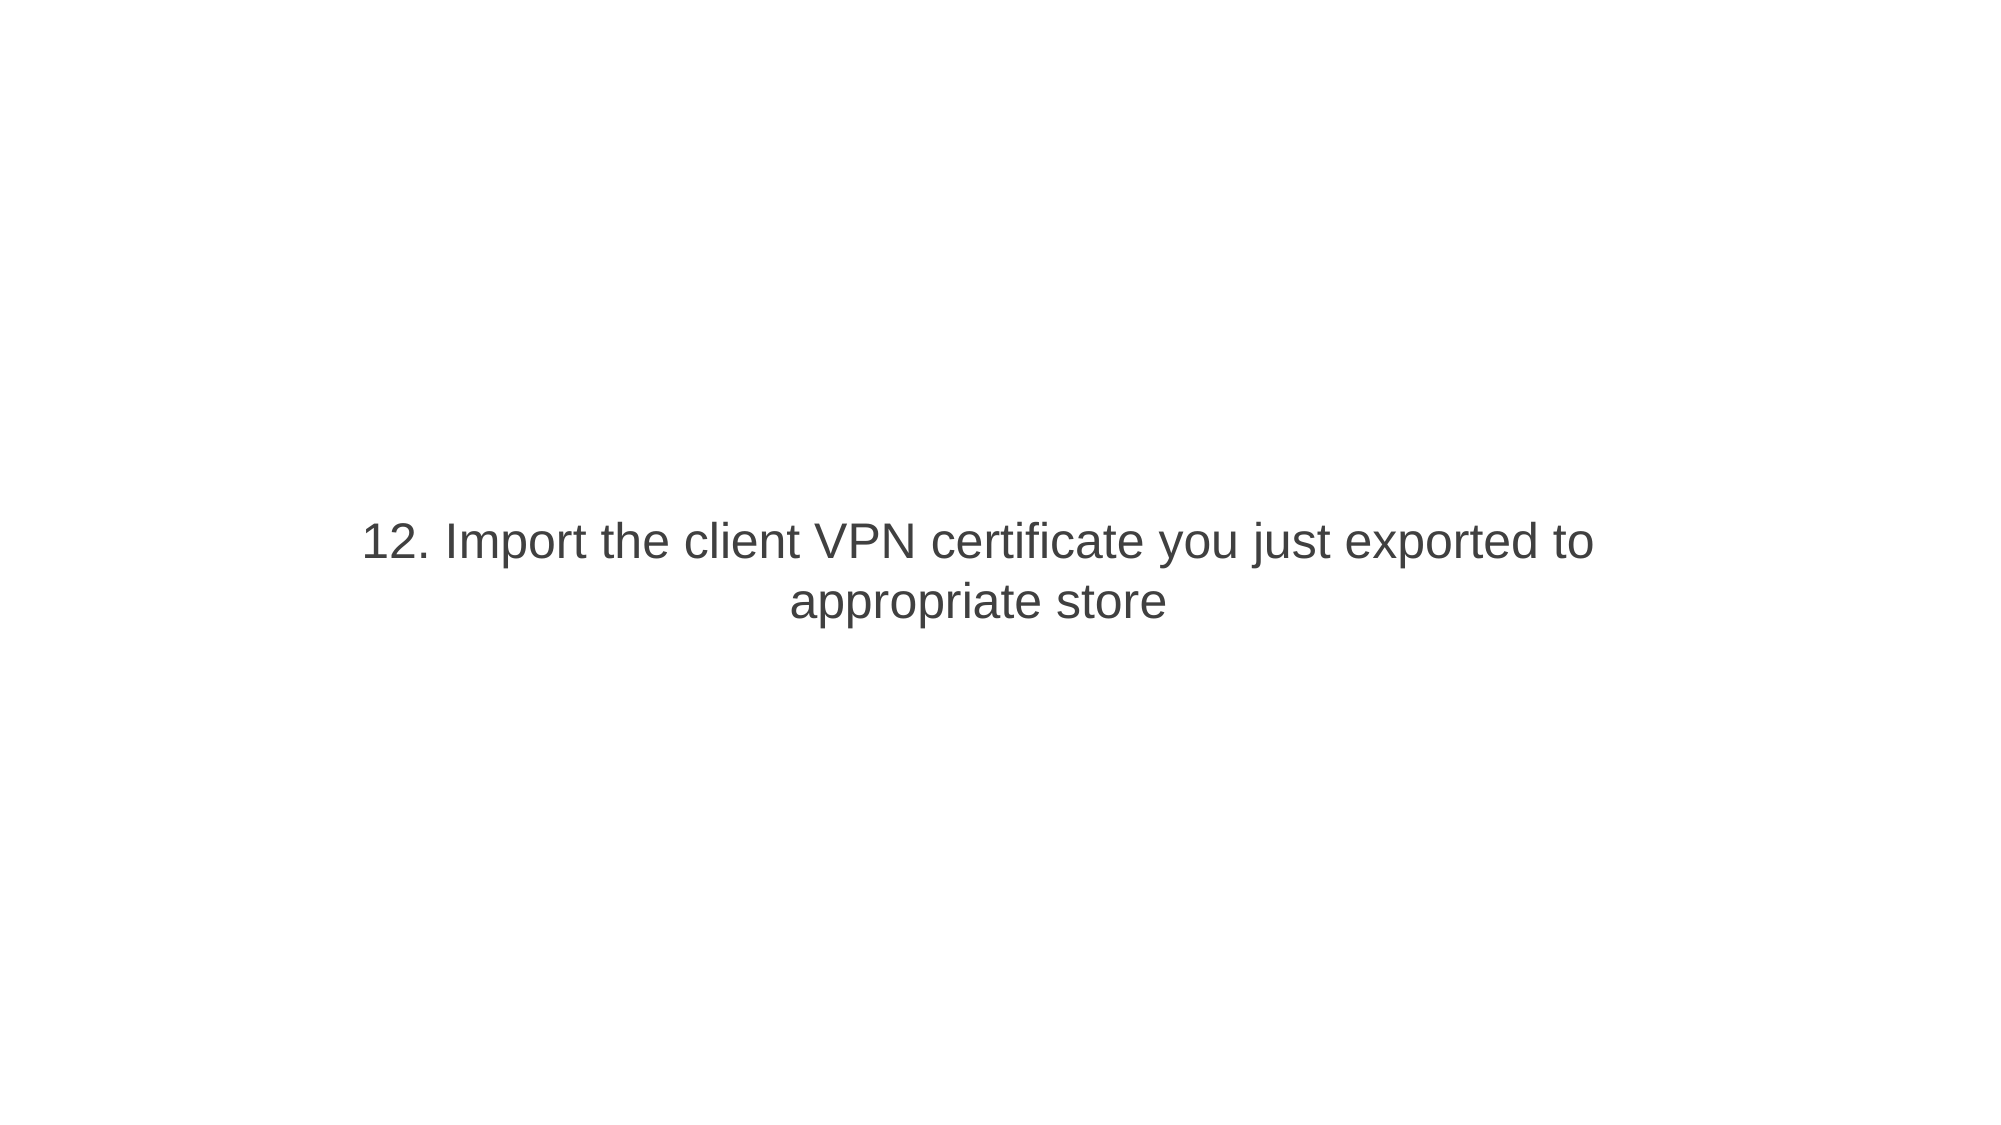

12. Import the client VPN certificate you just exported to appropriate store